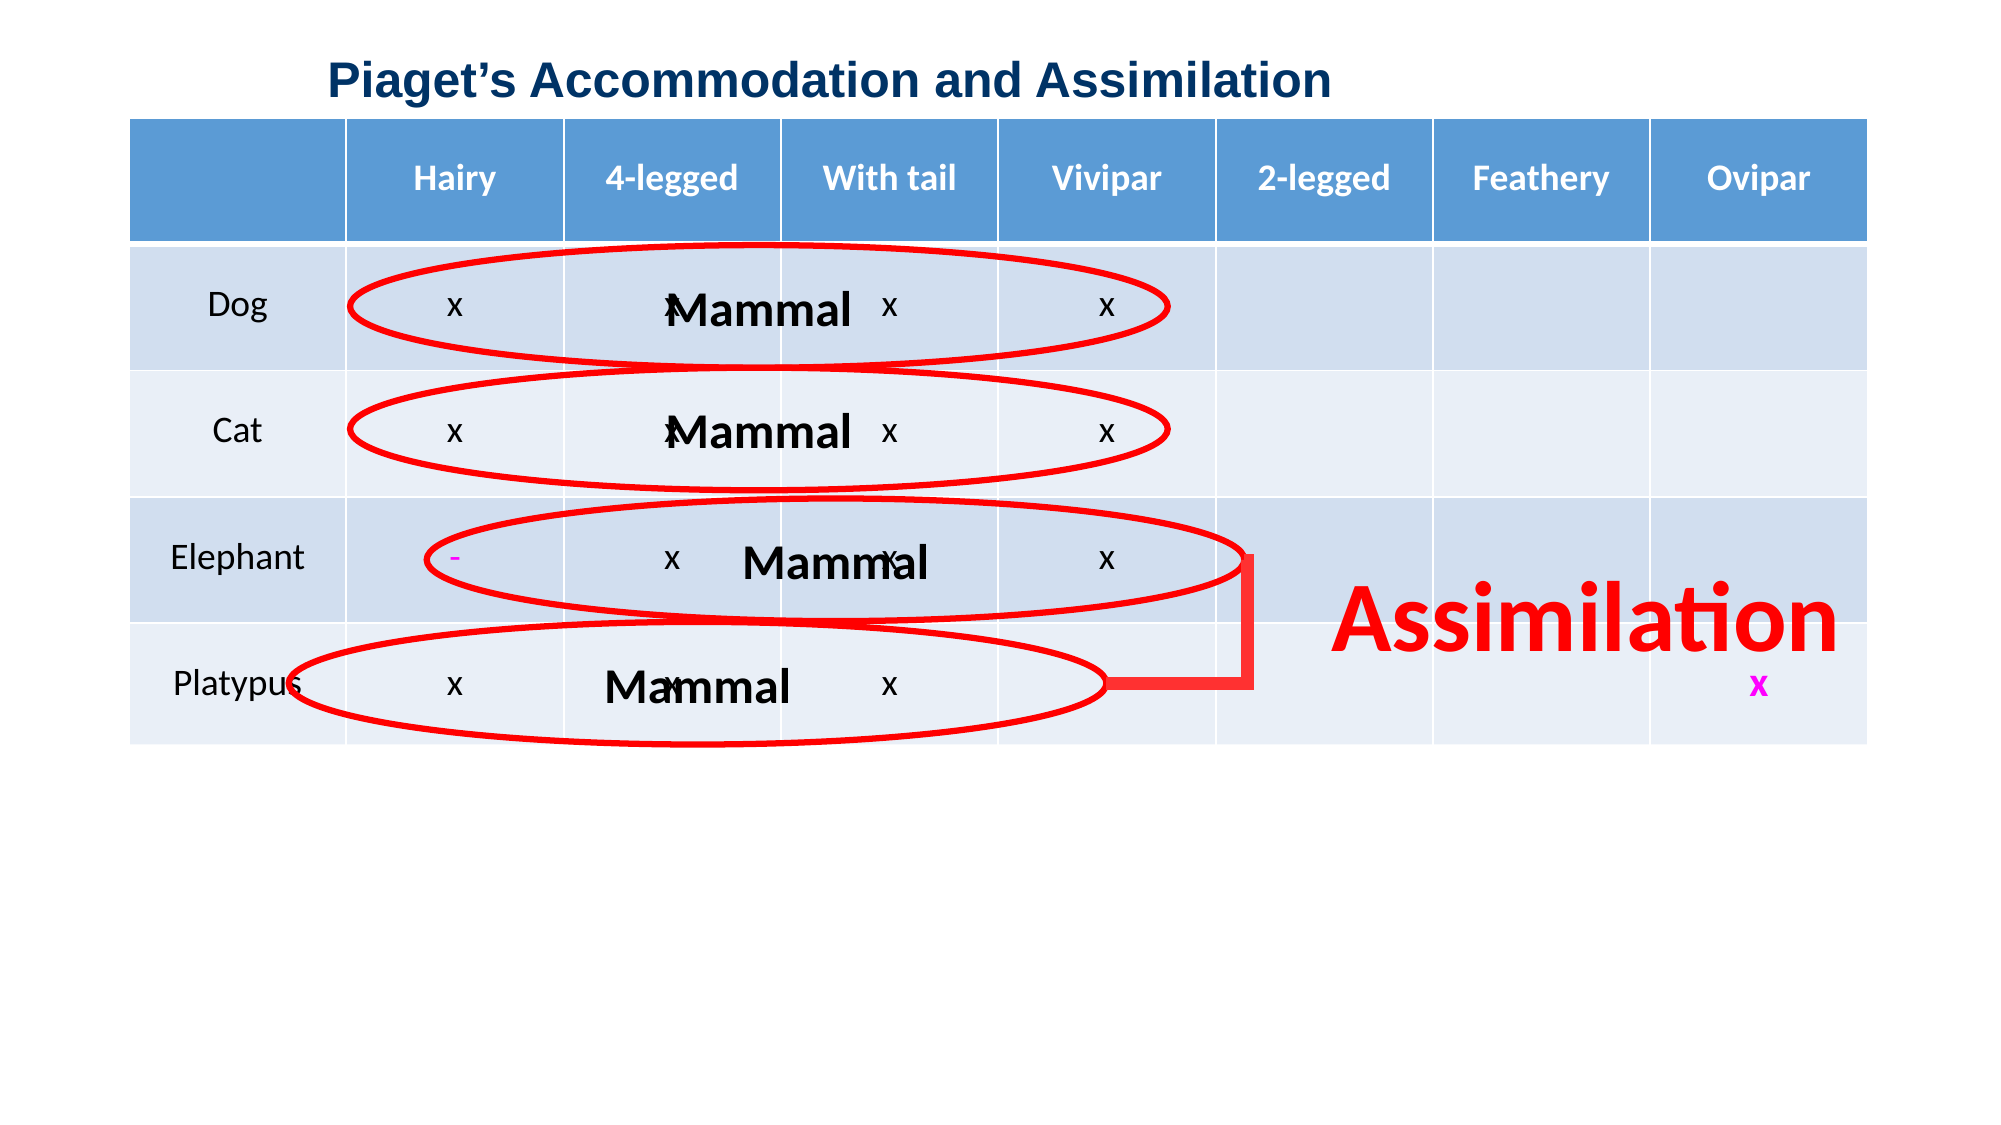

Piaget’s Accommodation and Assimilation
|  | Hairy | 4-legged | With tail | Vivipar | 2-legged | Feathery | Ovipar |
| --- | --- | --- | --- | --- | --- | --- | --- |
| Dog | x | x | x | x |  |  |  |
| Cat | x | x | x | x |  |  |  |
| Elephant | - | x | x | x |  |  |  |
| Platypus | x | x | x |  |  |  | x |
| Eagle |  |  |  |  | x | x | x |
| Peacock |  |  | x |  | x | x | x |
Mammal
Mammal
Mammal
Assimilation
Mammal